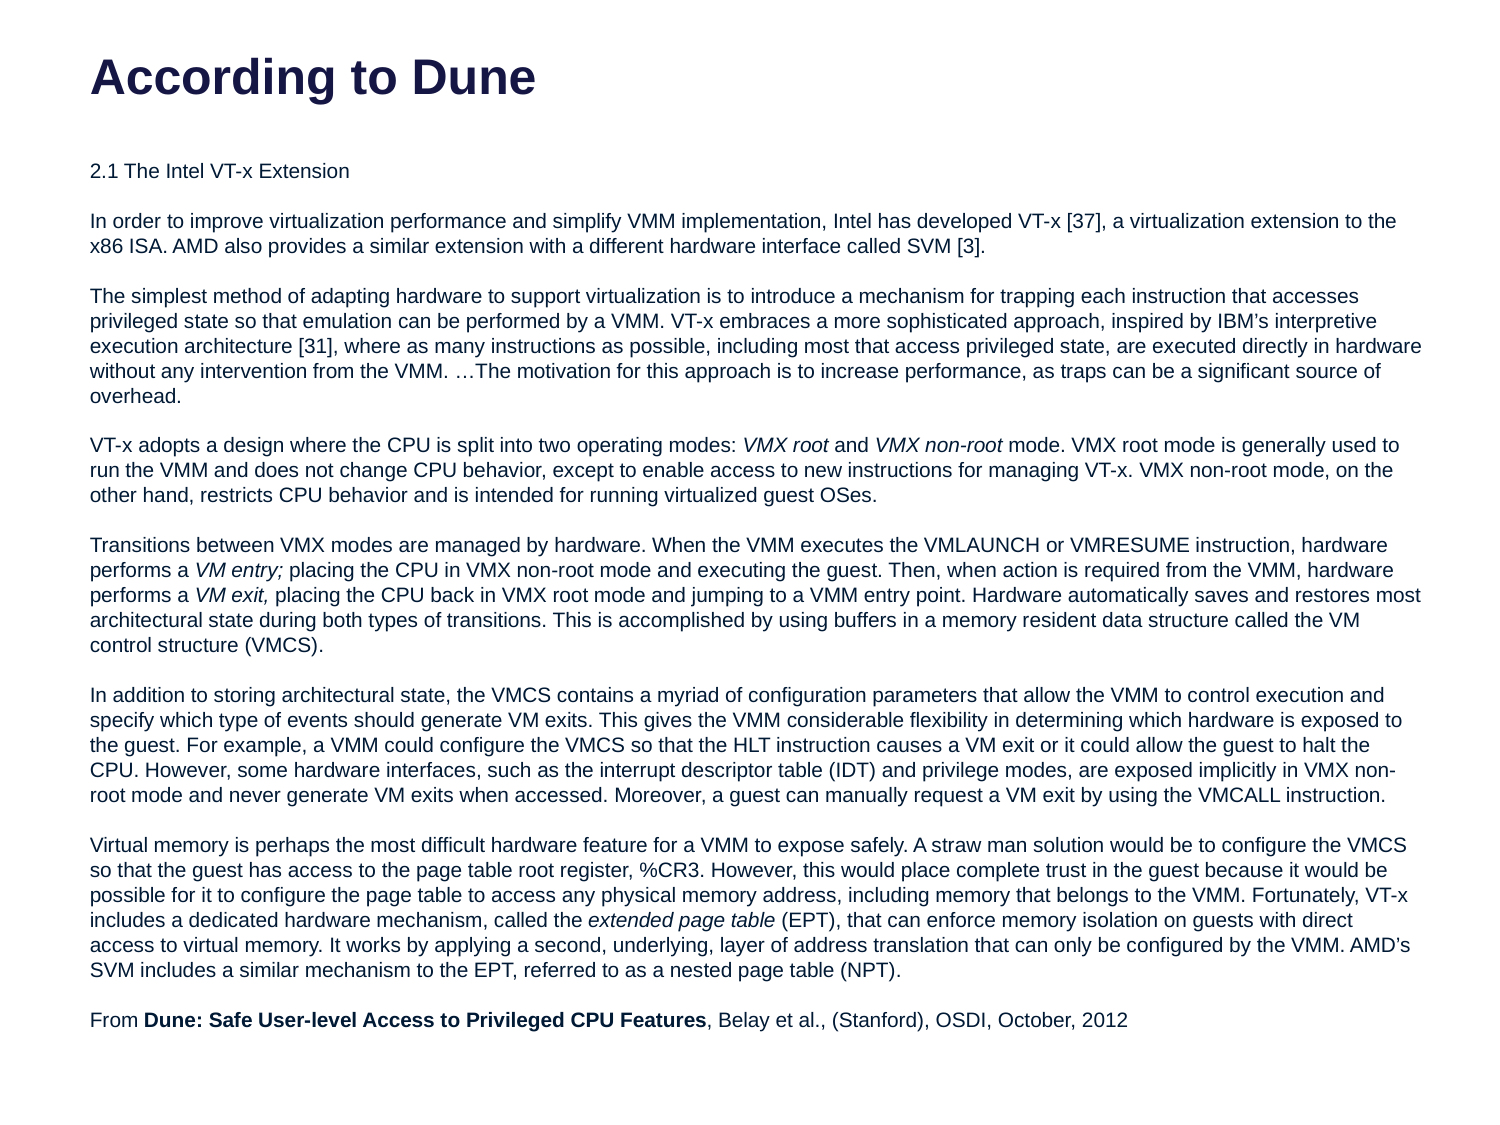

# According to Dune
2.1 The Intel VT-x Extension

In order to improve virtualization performance and simplify VMM implementation, Intel has developed VT-x [37], a virtualization extension to the x86 ISA. AMD also provides a similar extension with a different hardware interface called SVM [3].

The simplest method of adapting hardware to support virtualization is to introduce a mechanism for trapping each instruction that accesses privileged state so that emulation can be performed by a VMM. VT-x embraces a more sophisticated approach, inspired by IBM’s interpretive execution architecture [31], where as many instructions as possible, including most that access privileged state, are executed directly in hardware without any intervention from the VMM. …The motivation for this approach is to increase performance, as traps can be a significant source of overhead.

VT-x adopts a design where the CPU is split into two operating modes: VMX root and VMX non-root mode. VMX root mode is generally used to run the VMM and does not change CPU behavior, except to enable access to new instructions for managing VT-x. VMX non-root mode, on the other hand, restricts CPU behavior and is intended for running virtualized guest OSes.

Transitions between VMX modes are managed by hardware. When the VMM executes the VMLAUNCH or VMRESUME instruction, hardware performs a VM entry; placing the CPU in VMX non-root mode and executing the guest. Then, when action is required from the VMM, hardware performs a VM exit, placing the CPU back in VMX root mode and jumping to a VMM entry point. Hardware automatically saves and restores most architectural state during both types of transitions. This is accomplished by using buffers in a memory resident data structure called the VM control structure (VMCS).

In addition to storing architectural state, the VMCS contains a myriad of configuration parameters that allow the VMM to control execution and specify which type of events should generate VM exits. This gives the VMM considerable flexibility in determining which hardware is exposed to the guest. For example, a VMM could configure the VMCS so that the HLT instruction causes a VM exit or it could allow the guest to halt the CPU. However, some hardware interfaces, such as the interrupt descriptor table (IDT) and privilege modes, are exposed implicitly in VMX non-root mode and never generate VM exits when accessed. Moreover, a guest can manually request a VM exit by using the VMCALL instruction.

Virtual memory is perhaps the most difficult hardware feature for a VMM to expose safely. A straw man solution would be to configure the VMCS so that the guest has access to the page table root register, %CR3. However, this would place complete trust in the guest because it would be possible for it to configure the page table to access any physical memory address, including memory that belongs to the VMM. Fortunately, VT-x includes a dedicated hardware mechanism, called the extended page table (EPT), that can enforce memory isolation on guests with direct access to virtual memory. It works by applying a second, underlying, layer of address translation that can only be configured by the VMM. AMD’s SVM includes a similar mechanism to the EPT, referred to as a nested page table (NPT).

From Dune: Safe User-level Access to Privileged CPU Features, Belay et al., (Stanford), OSDI, October, 2012